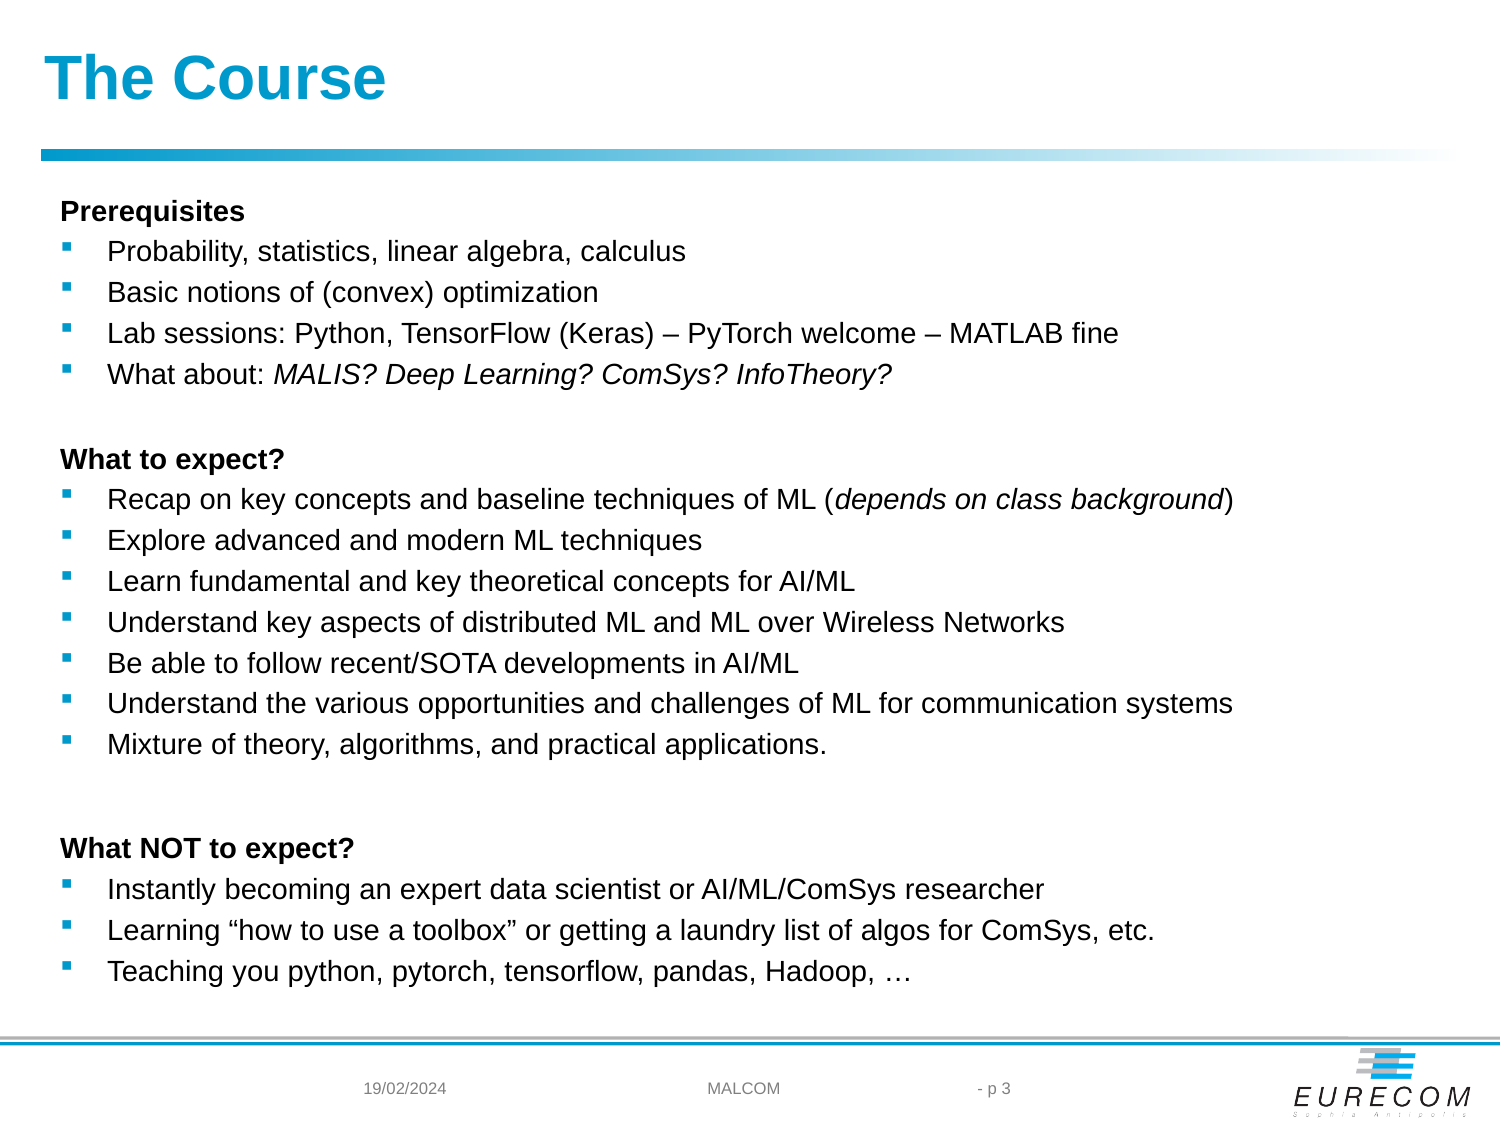

The Course
Prerequisites
Probability, statistics, linear algebra, calculus
Basic notions of (convex) optimization
Lab sessions: Python, TensorFlow (Keras) – PyTorch welcome – MATLAB fine
What about: MALIS? Deep Learning? ComSys? InfoTheory?

What to expect?
Recap on key concepts and baseline techniques of ML (depends on class background)
Explore advanced and modern ML techniques
Learn fundamental and key theoretical concepts for AI/ML
Understand key aspects of distributed ML and ML over Wireless Networks
Be able to follow recent/SOTA developments in AI/ML
Understand the various opportunities and challenges of ML for communication systems
Mixture of theory, algorithms, and practical applications.
What NOT to expect?
Instantly becoming an expert data scientist or AI/ML/ComSys researcher
Learning “how to use a toolbox” or getting a laundry list of algos for ComSys, etc.
Teaching you python, pytorch, tensorflow, pandas, Hadoop, …

19/02/2024
MALCOM
- p 3